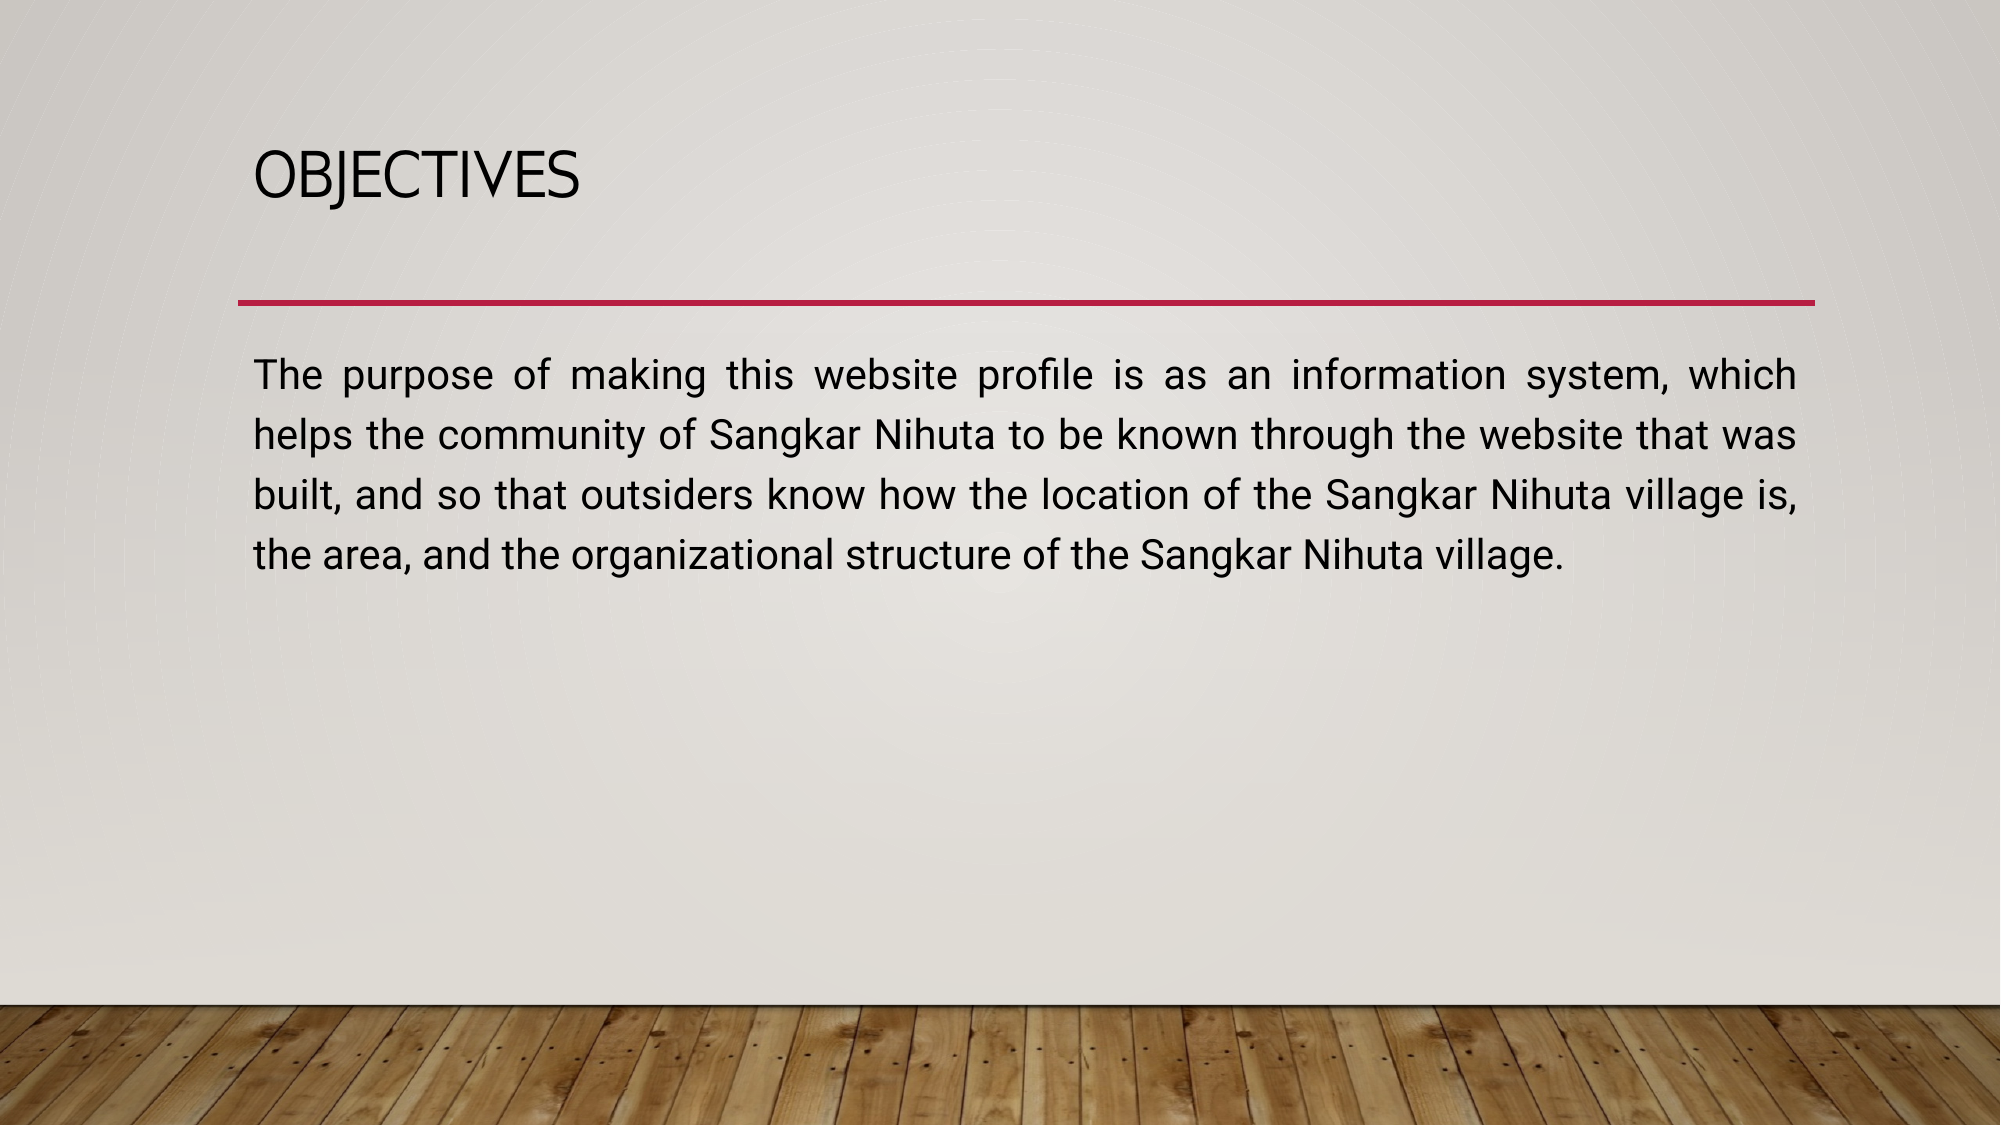

# OBJECTIVES
The purpose of making this website profile is as an information system, which helps the community of Sangkar Nihuta to be known through the website that was built, and so that outsiders know how the location of the Sangkar Nihuta village is, the area, and the organizational structure of the Sangkar Nihuta village.